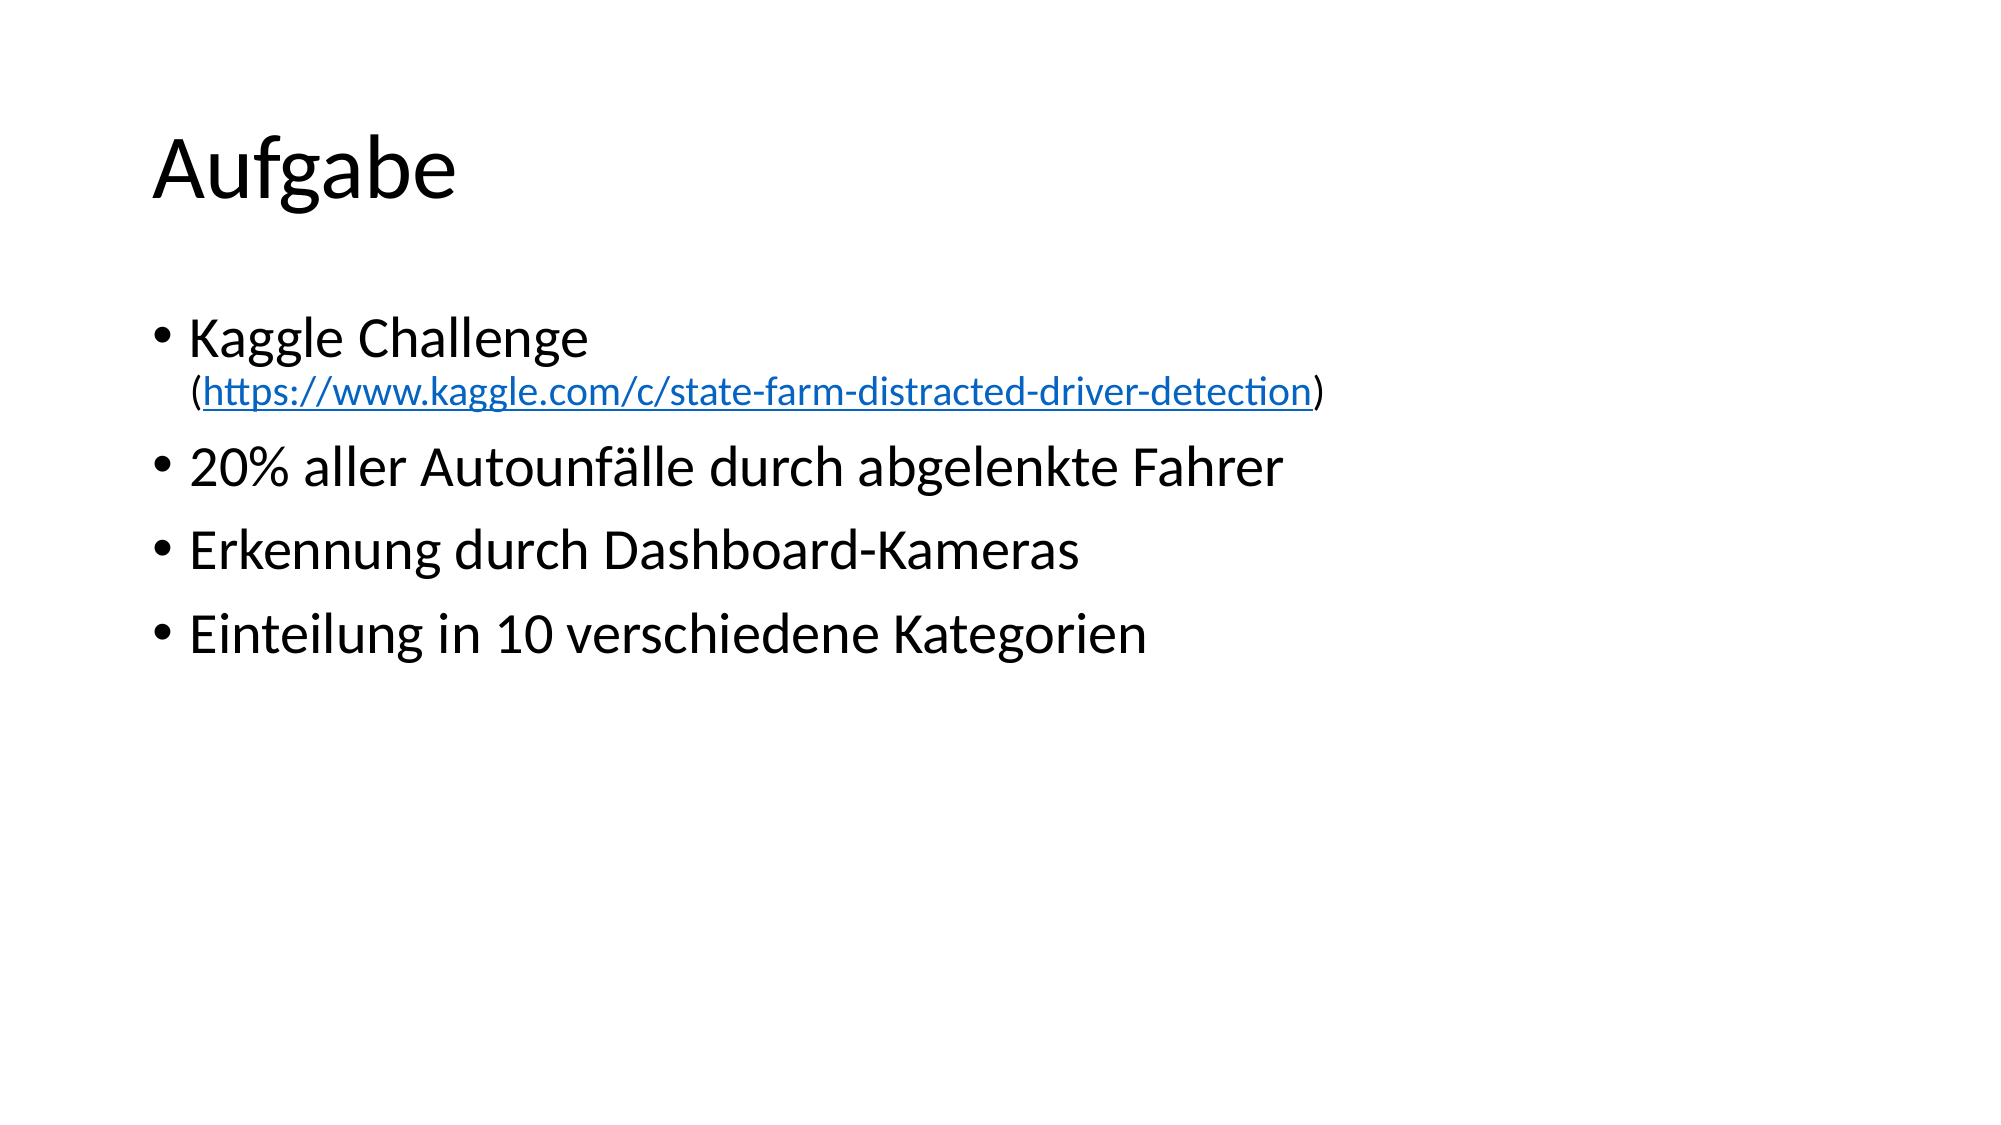

# Aufgabe
Kaggle Challenge
(https://www.kaggle.com/c/state-farm-distracted-driver-detection)
20% aller Autounfälle durch abgelenkte Fahrer
Erkennung durch Dashboard-Kameras
Einteilung in 10 verschiedene Kategorien